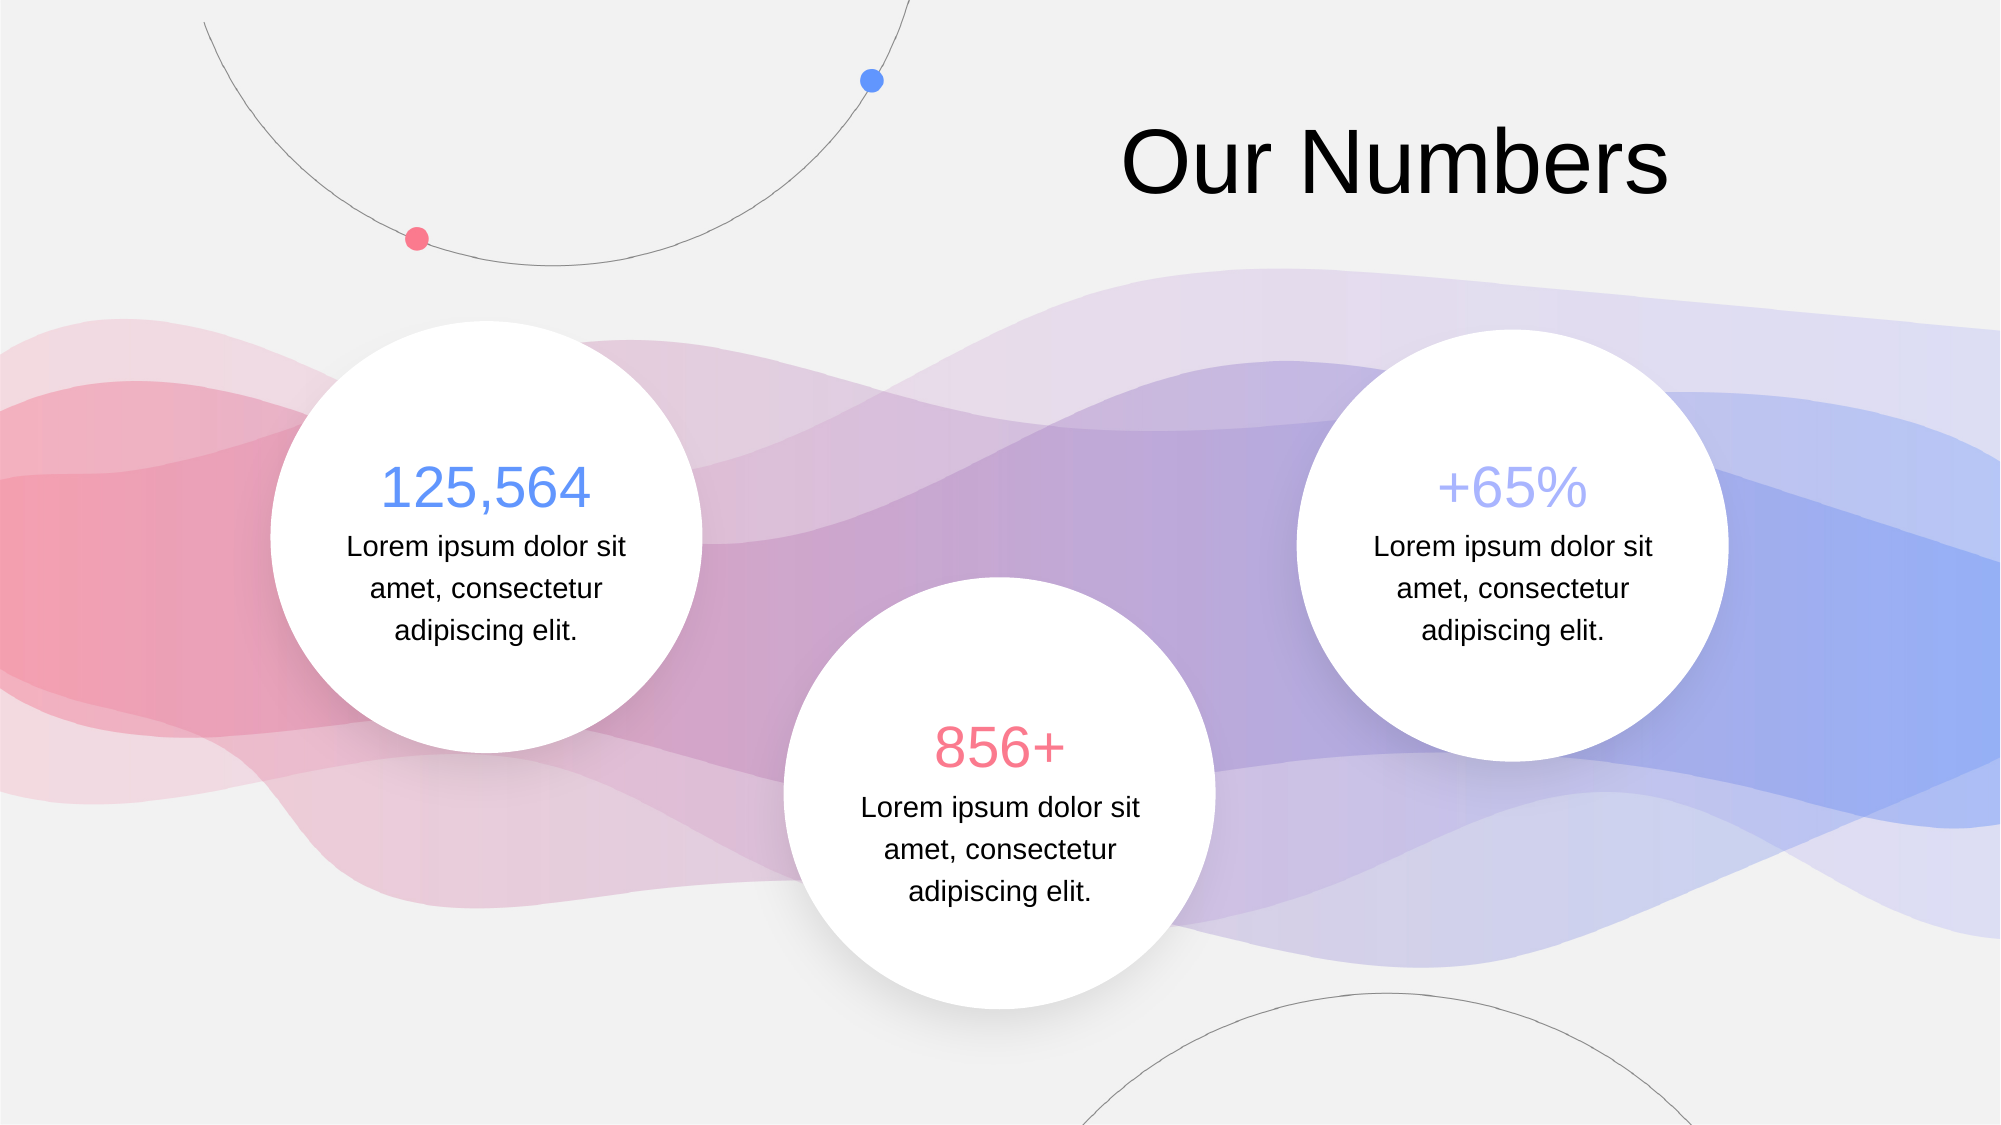

# Our Numbers
125,564
+65%
Lorem ipsum dolor sit amet, consectetur adipiscing elit.
Lorem ipsum dolor sit amet, consectetur adipiscing elit.

856+

Lorem ipsum dolor sit amet, consectetur adipiscing elit.